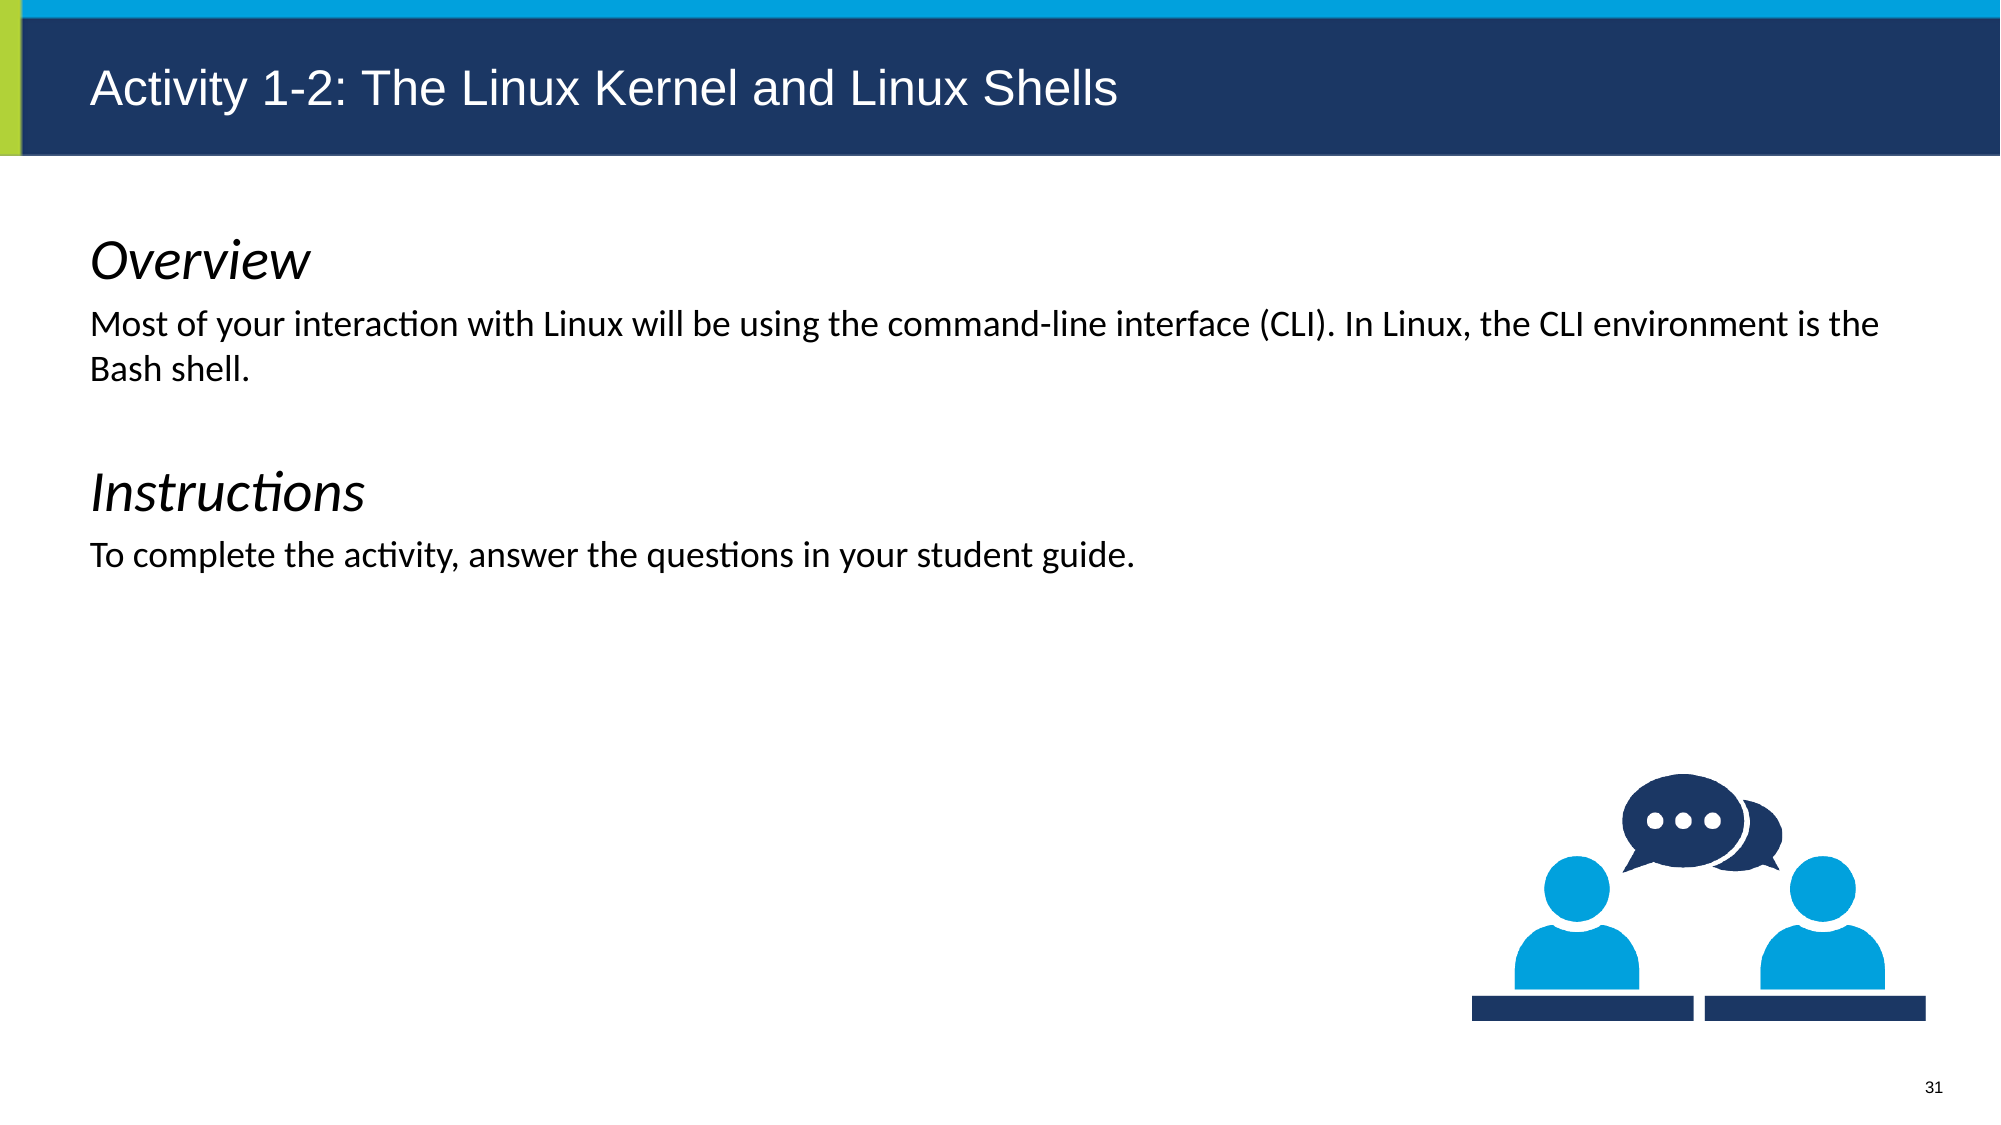

# Activity 1-2: The Linux Kernel and Linux Shells
Overview
Most of your interaction with Linux will be using the command-line interface (CLI). In Linux, the CLI environment is the Bash shell.

Instructions
To complete the activity, answer the questions in your student guide.
31